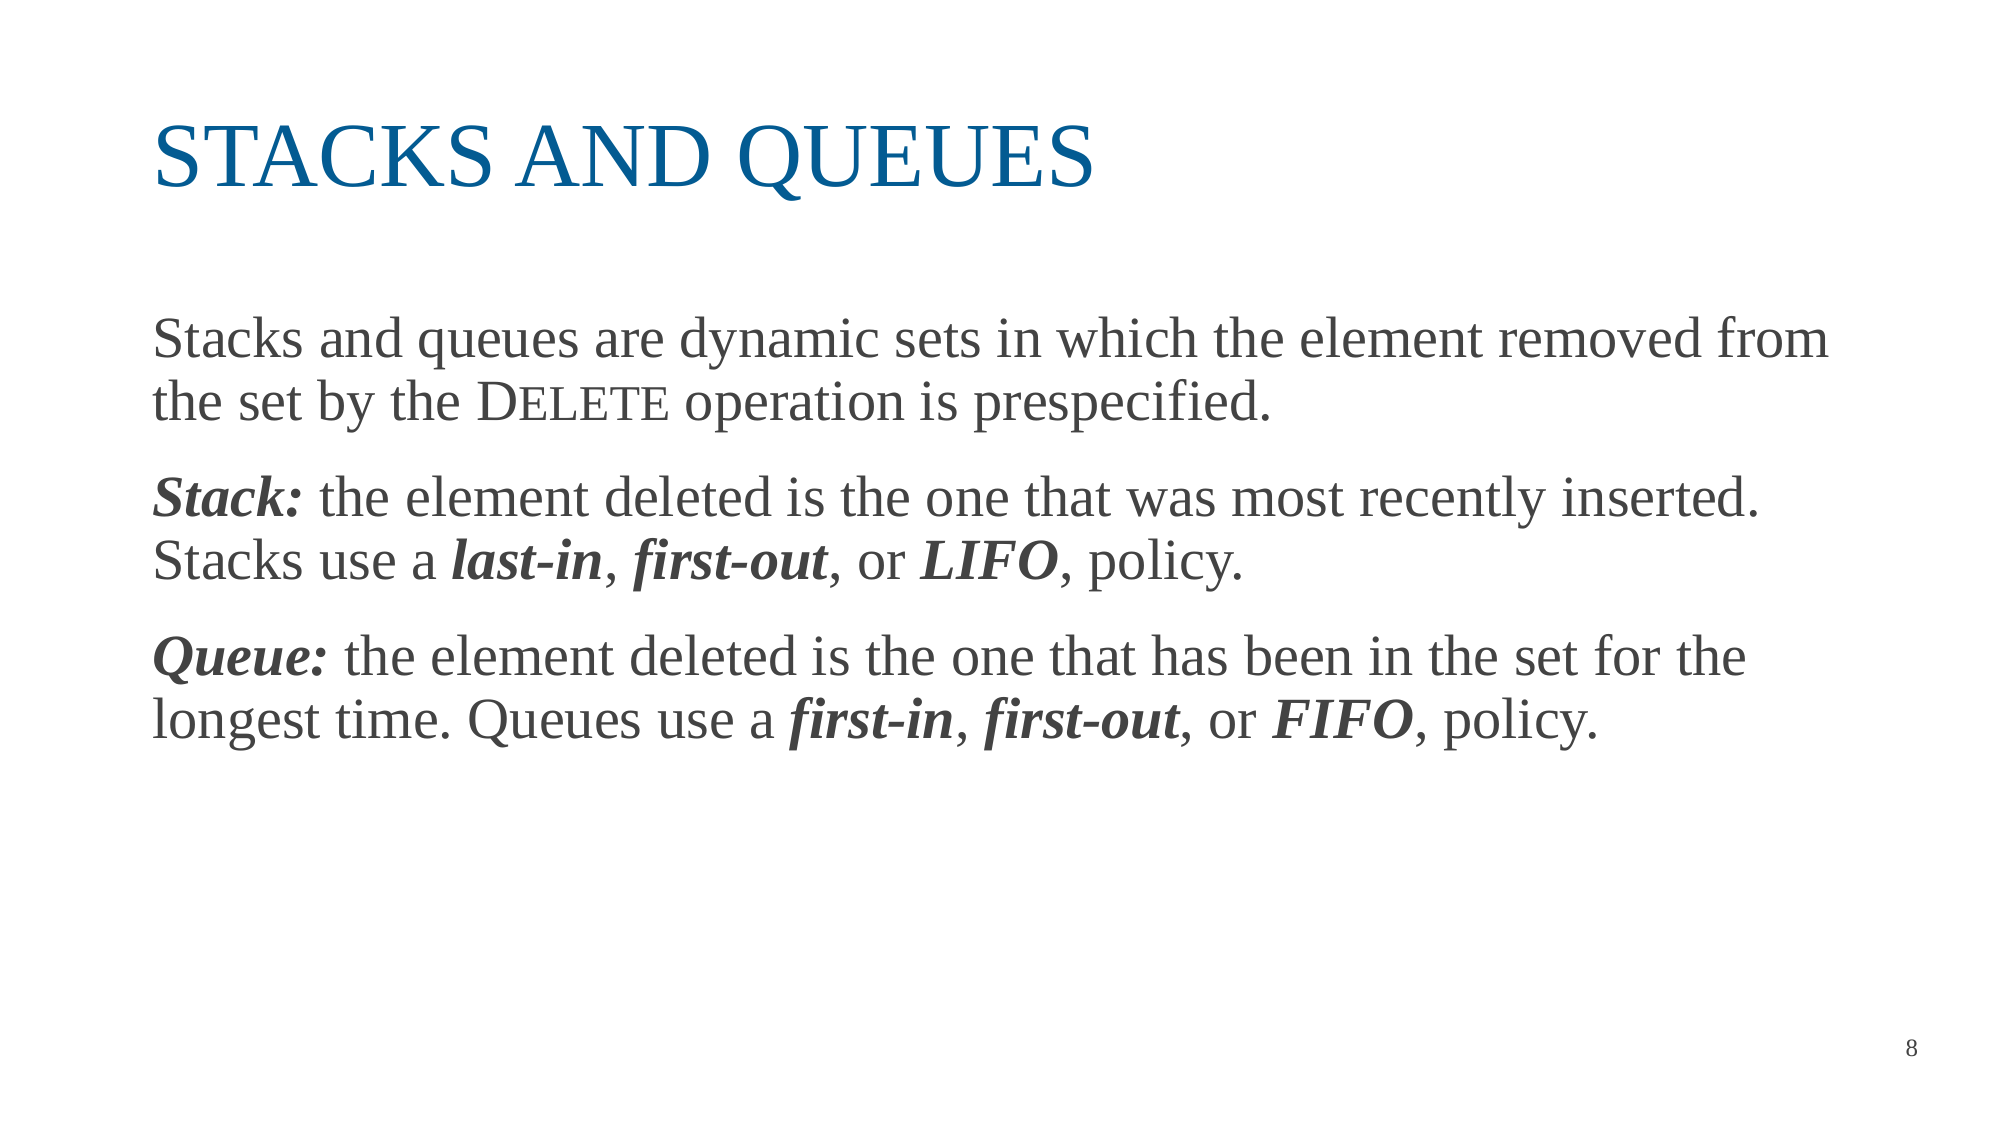

# STACKS AND QUEUES
Stacks and queues are dynamic sets in which the element removed from the set by the DELETE operation is prespecified.
Stack: the element deleted is the one that was most recently inserted. Stacks use a last-in, first-out, or LIFO, policy.
Queue: the element deleted is the one that has been in the set for the longest time. Queues use a first-in, first-out, or FIFO, policy.
8